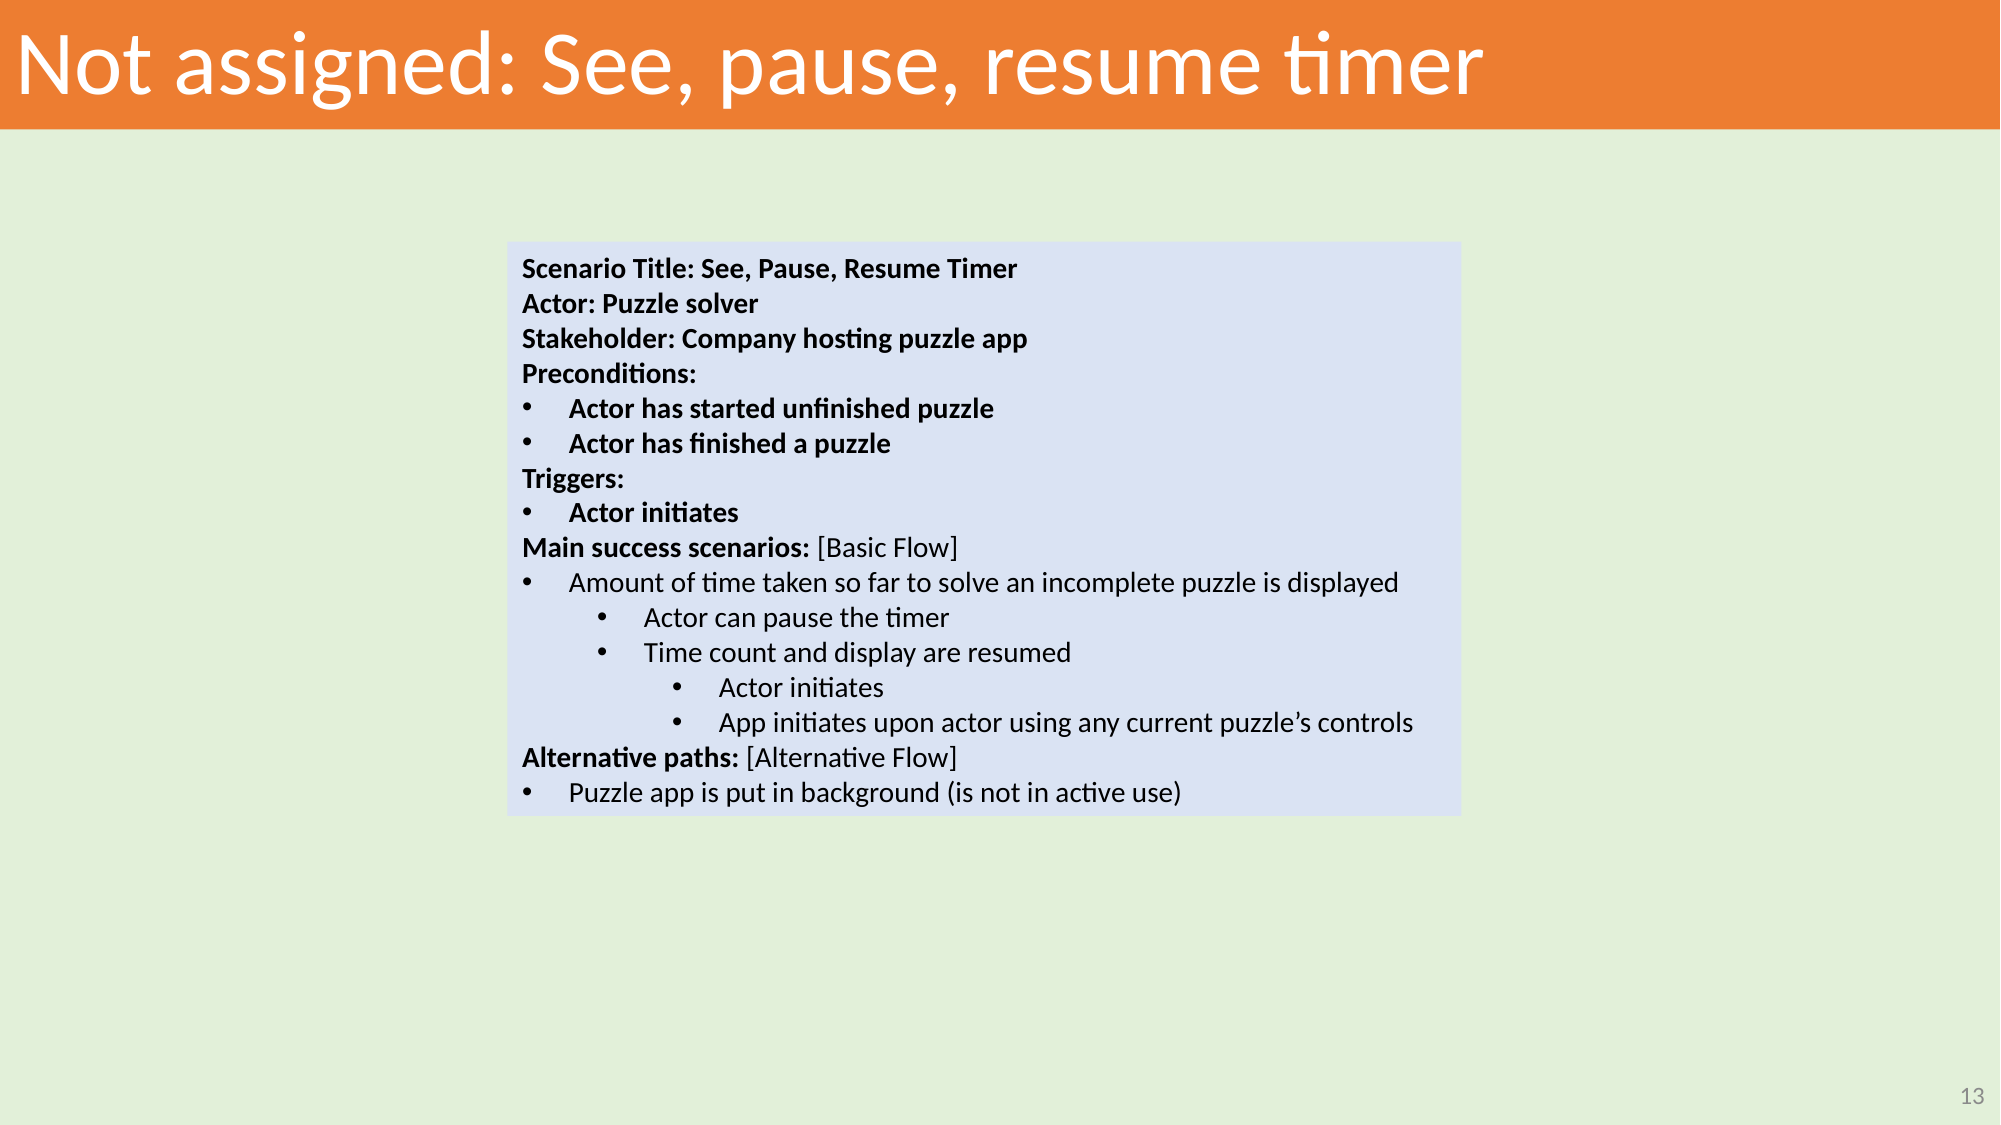

# Not assigned: See, pause, resume timer
Scenario Title: See, Pause, Resume Timer
Actor: Puzzle solver
Stakeholder: Company hosting puzzle app
Preconditions:
Actor has started unfinished puzzle
Actor has finished a puzzle
Triggers:
Actor initiates
Main success scenarios: [Basic Flow]
Amount of time taken so far to solve an incomplete puzzle is displayed
Actor can pause the timer
Time count and display are resumed
Actor initiates
App initiates upon actor using any current puzzle’s controls
Alternative paths: [Alternative Flow]
Puzzle app is put in background (is not in active use)
13